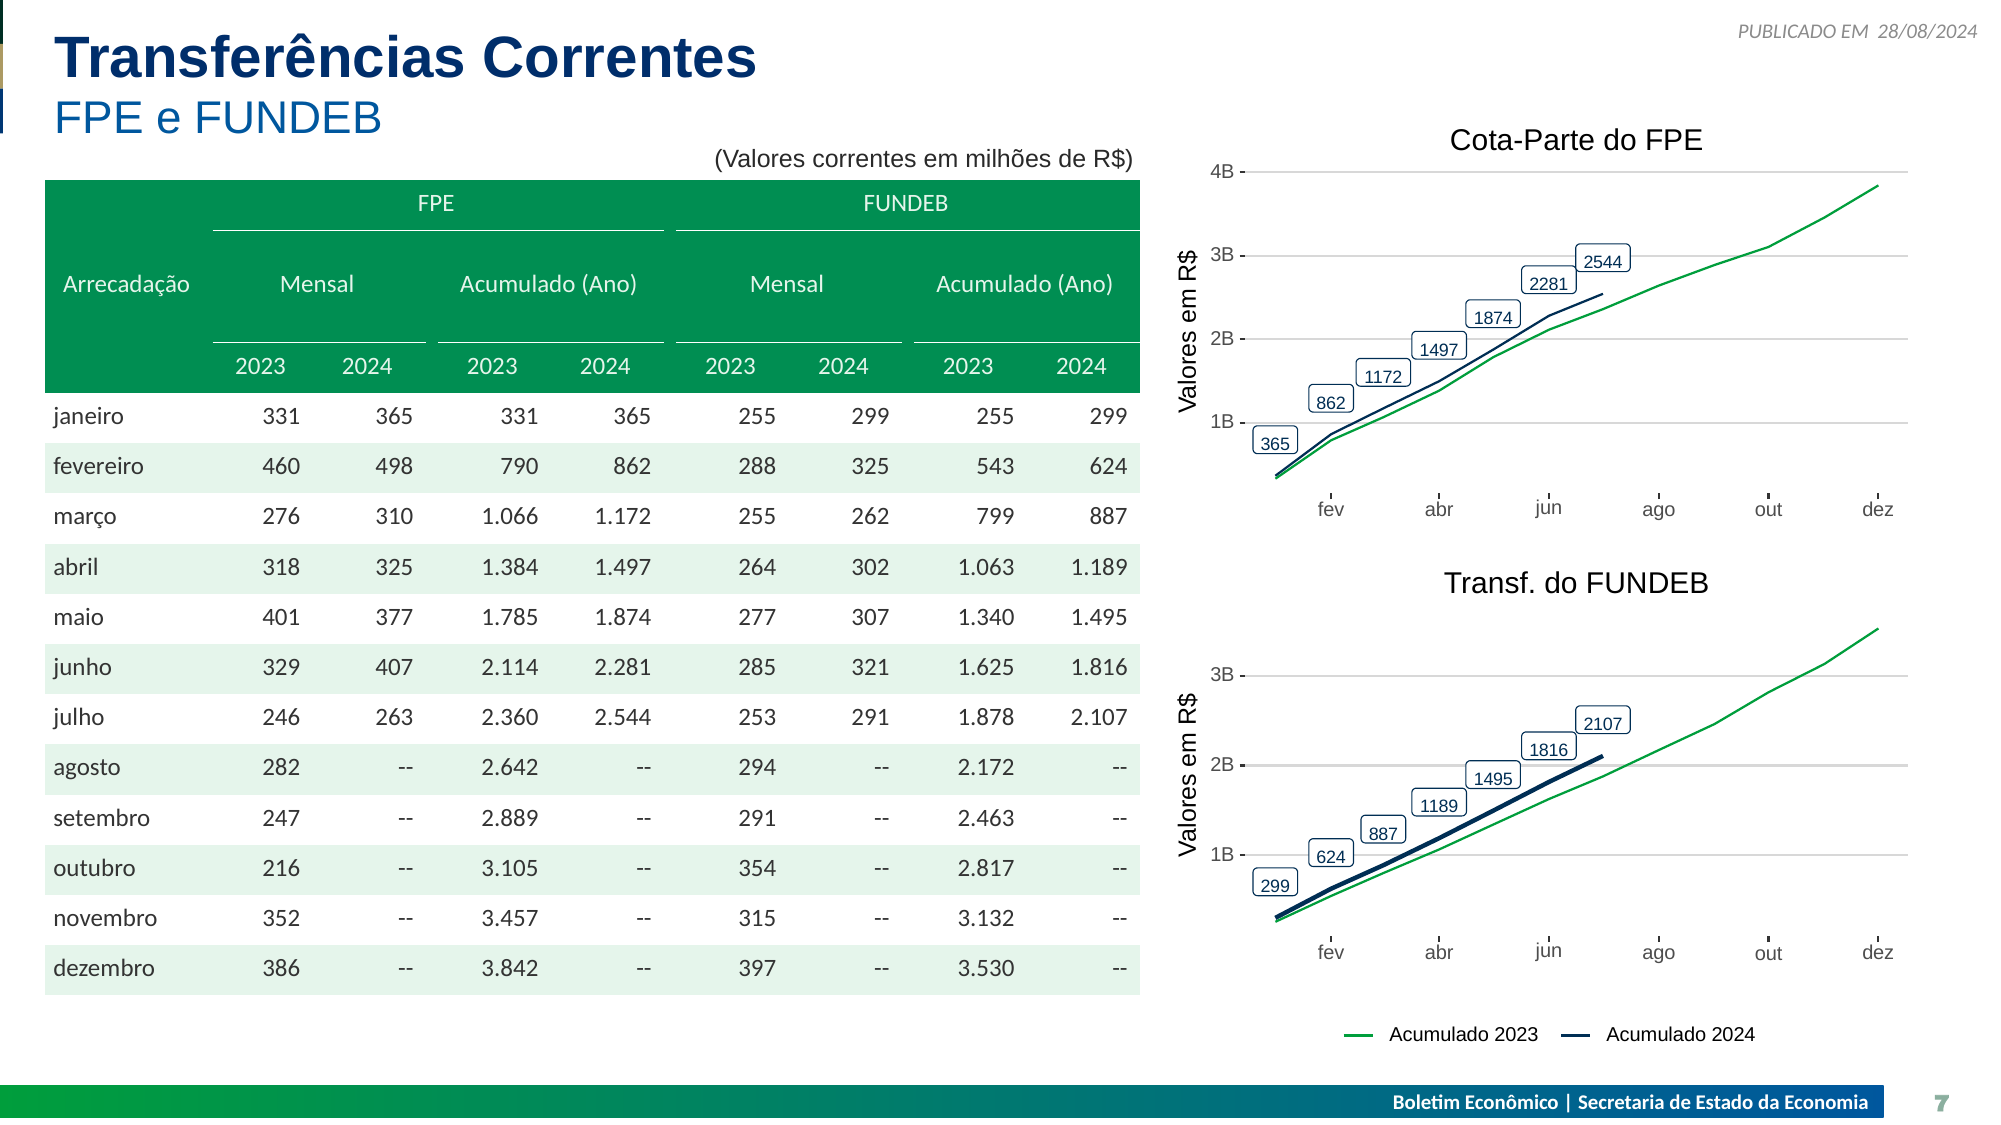

28/08/2024
# Transferências Correntes
FPE e FUNDEB

Cota-Parte do FPE
4B

3B

2544

2281

1874
Valores em R$

2B

1497

1172

862
1B

365

jun
ago
fev
abr
dez
out

Transf. do FUNDEB

3B

2107

1816

2B

Valores em R$

1495

1189

887

1B
624

299

jun
ago
fev
abr
dez
out

Acumulado 2023
Acumulado 2024

(Valores correntes em milhões de R$)
| Arrecadação | FPE |  |  |  |  |  | FUNDEB |  |  |  |  |
| --- | --- | --- | --- | --- | --- | --- | --- | --- | --- | --- | --- |
| Arrecadação | Mensal | Mensal |  | Acumulado (Ano) | Acumulado (Ano) |  | Mensal | Mensal |  | Acumulado (Ano) | Acumulado (Ano) |
| Arrecadação | 2023 | 2024 |  | 2023 | 2024 |  | 2023 | 2024 |  | 2023 | 2024 |
| janeiro | 331 | 365 |  | 331 | 365 |  | 255 | 299 |  | 255 | 299 |
| fevereiro | 460 | 498 |  | 790 | 862 |  | 288 | 325 |  | 543 | 624 |
| março | 276 | 310 |  | 1.066 | 1.172 |  | 255 | 262 |  | 799 | 887 |
| abril | 318 | 325 |  | 1.384 | 1.497 |  | 264 | 302 |  | 1.063 | 1.189 |
| maio | 401 | 377 |  | 1.785 | 1.874 |  | 277 | 307 |  | 1.340 | 1.495 |
| junho | 329 | 407 |  | 2.114 | 2.281 |  | 285 | 321 |  | 1.625 | 1.816 |
| julho | 246 | 263 |  | 2.360 | 2.544 |  | 253 | 291 |  | 1.878 | 2.107 |
| agosto | 282 | -- |  | 2.642 | -- |  | 294 | -- |  | 2.172 | -- |
| setembro | 247 | -- |  | 2.889 | -- |  | 291 | -- |  | 2.463 | -- |
| outubro | 216 | -- |  | 3.105 | -- |  | 354 | -- |  | 2.817 | -- |
| novembro | 352 | -- |  | 3.457 | -- |  | 315 | -- |  | 3.132 | -- |
| dezembro | 386 | -- |  | 3.842 | -- |  | 397 | -- |  | 3.530 | -- |
Boletim Econômico | Secretaria de Estado da Economia
7